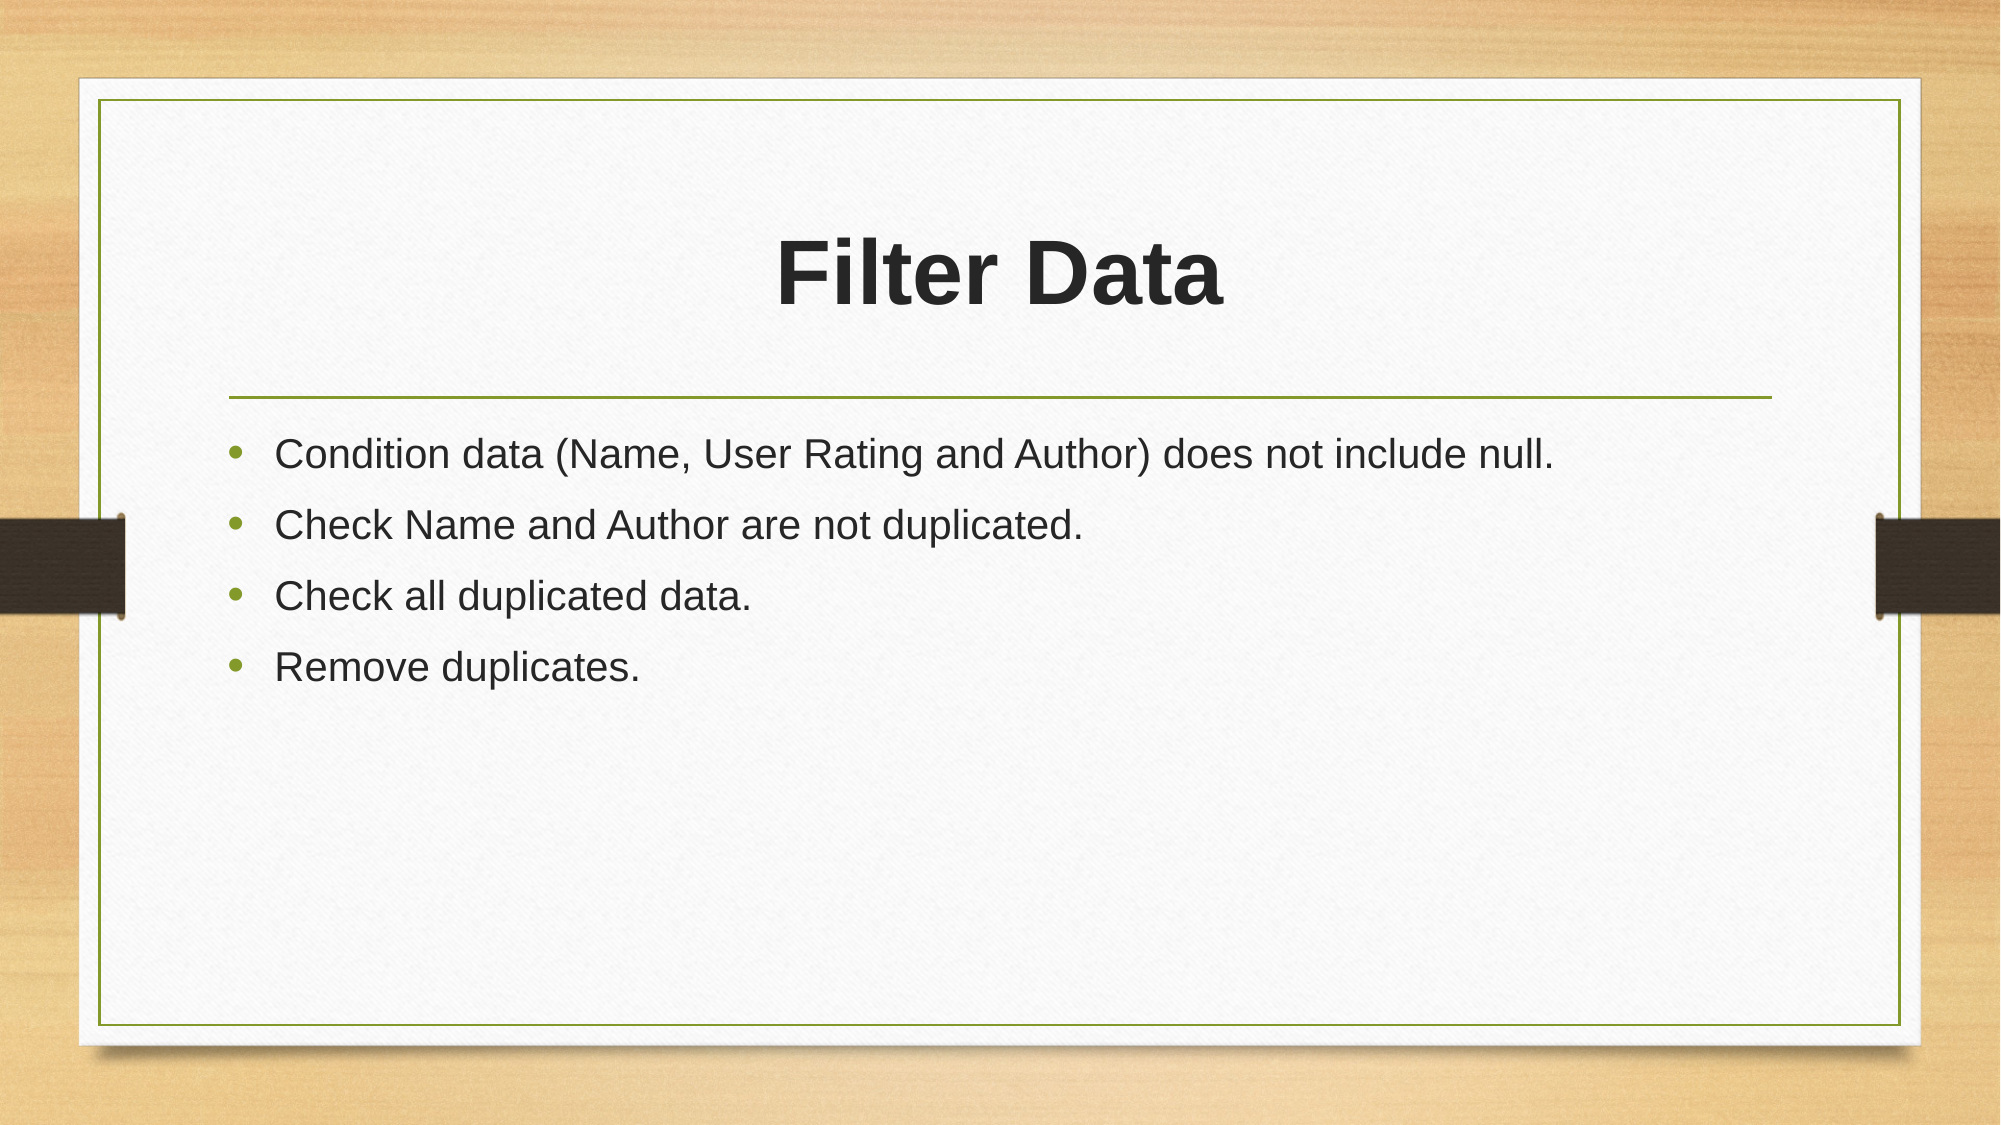

# Filter Data
Condition data (Name, User Rating and Author) does not include null.
Check Name and Author are not duplicated.
Check all duplicated data.
Remove duplicates.